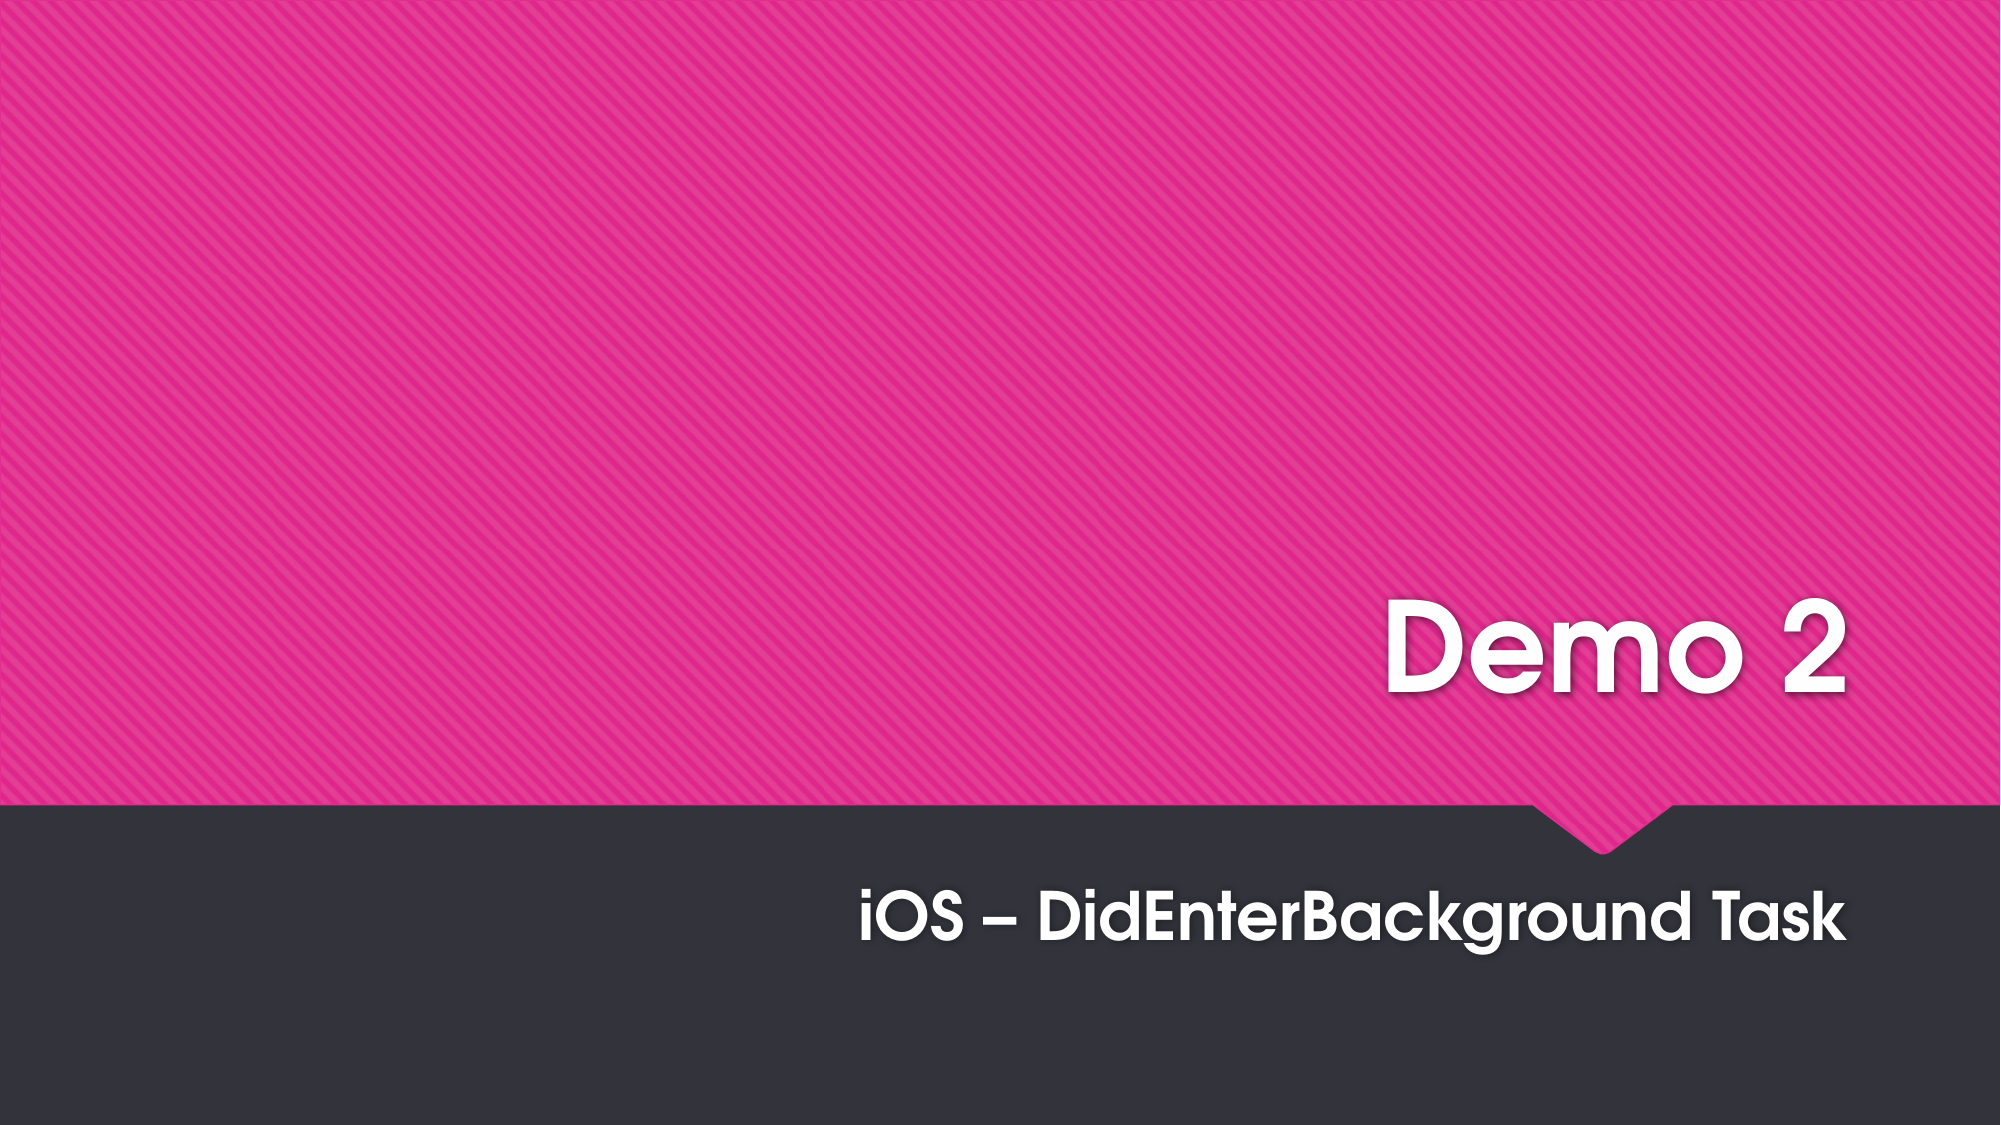

# Demo 2
iOS – DidEnterBackground Task